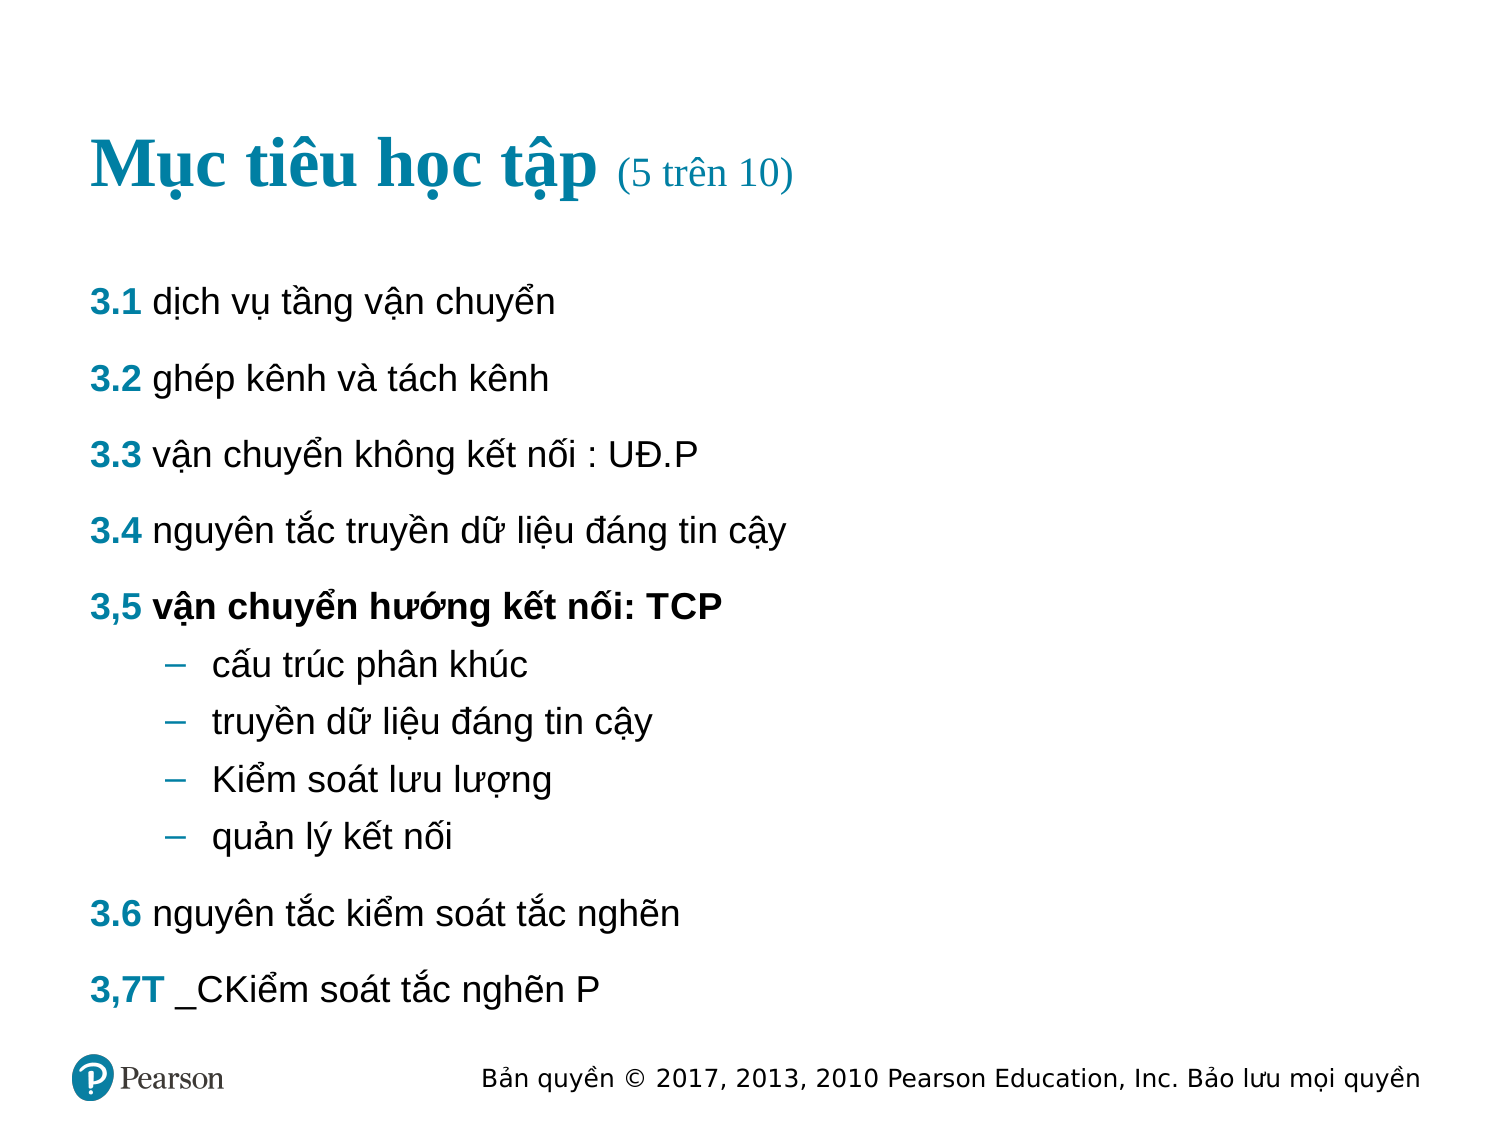

# Mục tiêu học tập (5 trên 10)
3.1 dịch vụ tầng vận chuyển
3.2 ghép kênh và tách kênh
3.3 vận chuyển không kết nối : U Đ. P
3.4 nguyên tắc truyền dữ liệu đáng tin cậy
3,5 vận chuyển hướng kết nối: T C P
cấu trúc phân khúc
truyền dữ liệu đáng tin cậy
Kiểm soát lưu lượng
quản lý kết nối
3.6 nguyên tắc kiểm soát tắc nghẽn
3,7T _ C Kiểm soát tắc nghẽn P